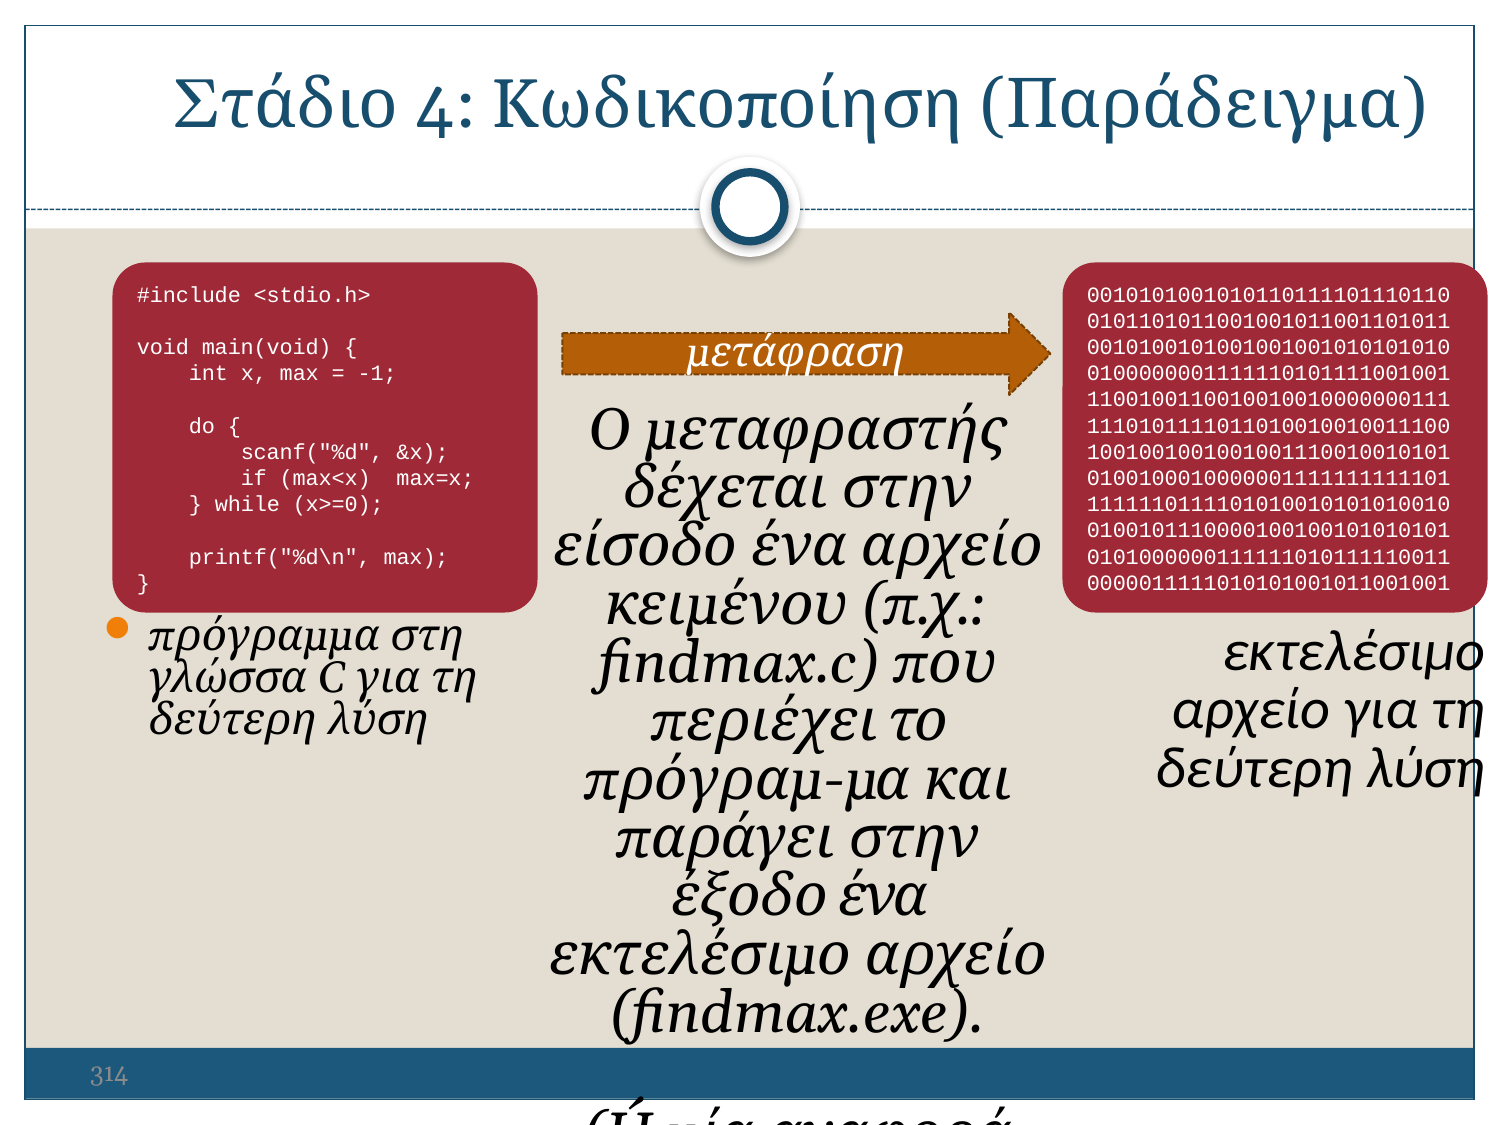

Στάδιο 4: Κωδικοποίηση (Παράδειγμα)
#include <stdio.h>

void main(void) {
    int x, max = -1;

    do {
        scanf("%d", &x);
        if (max<x)  max=x;
    } while (x>=0);

    printf("%d\n", max);
}
001010100101011011110111011001011010110010010110011010110010100101001001001010101010010000000111111010111100100111001001100100100100000001111110101111011010010010011100100100100100100111001001010101001000100000011111111111011111110111101010010101010010010010111000010010010101010101010000001111110101111100110000011111010101001011001001
μετάφραση
Ο μεταφραστής δέχεται στην είσοδο ένα αρχείο κειμένου (π.χ.: findmax.c) που περιέχει το πρόγραμ-μα και παράγει στην έξοδο ένα εκτελέσιμο αρχείο (findmax.exe).
(Ή μία αναφορά με όλα τα συντακτικά λάθη που εντόπισε.)
πρόγραμμα στη γλώσσα C για τη δεύτερη λύση

εκτελέσιμο αρχείο για τη δεύτερη λύση

314